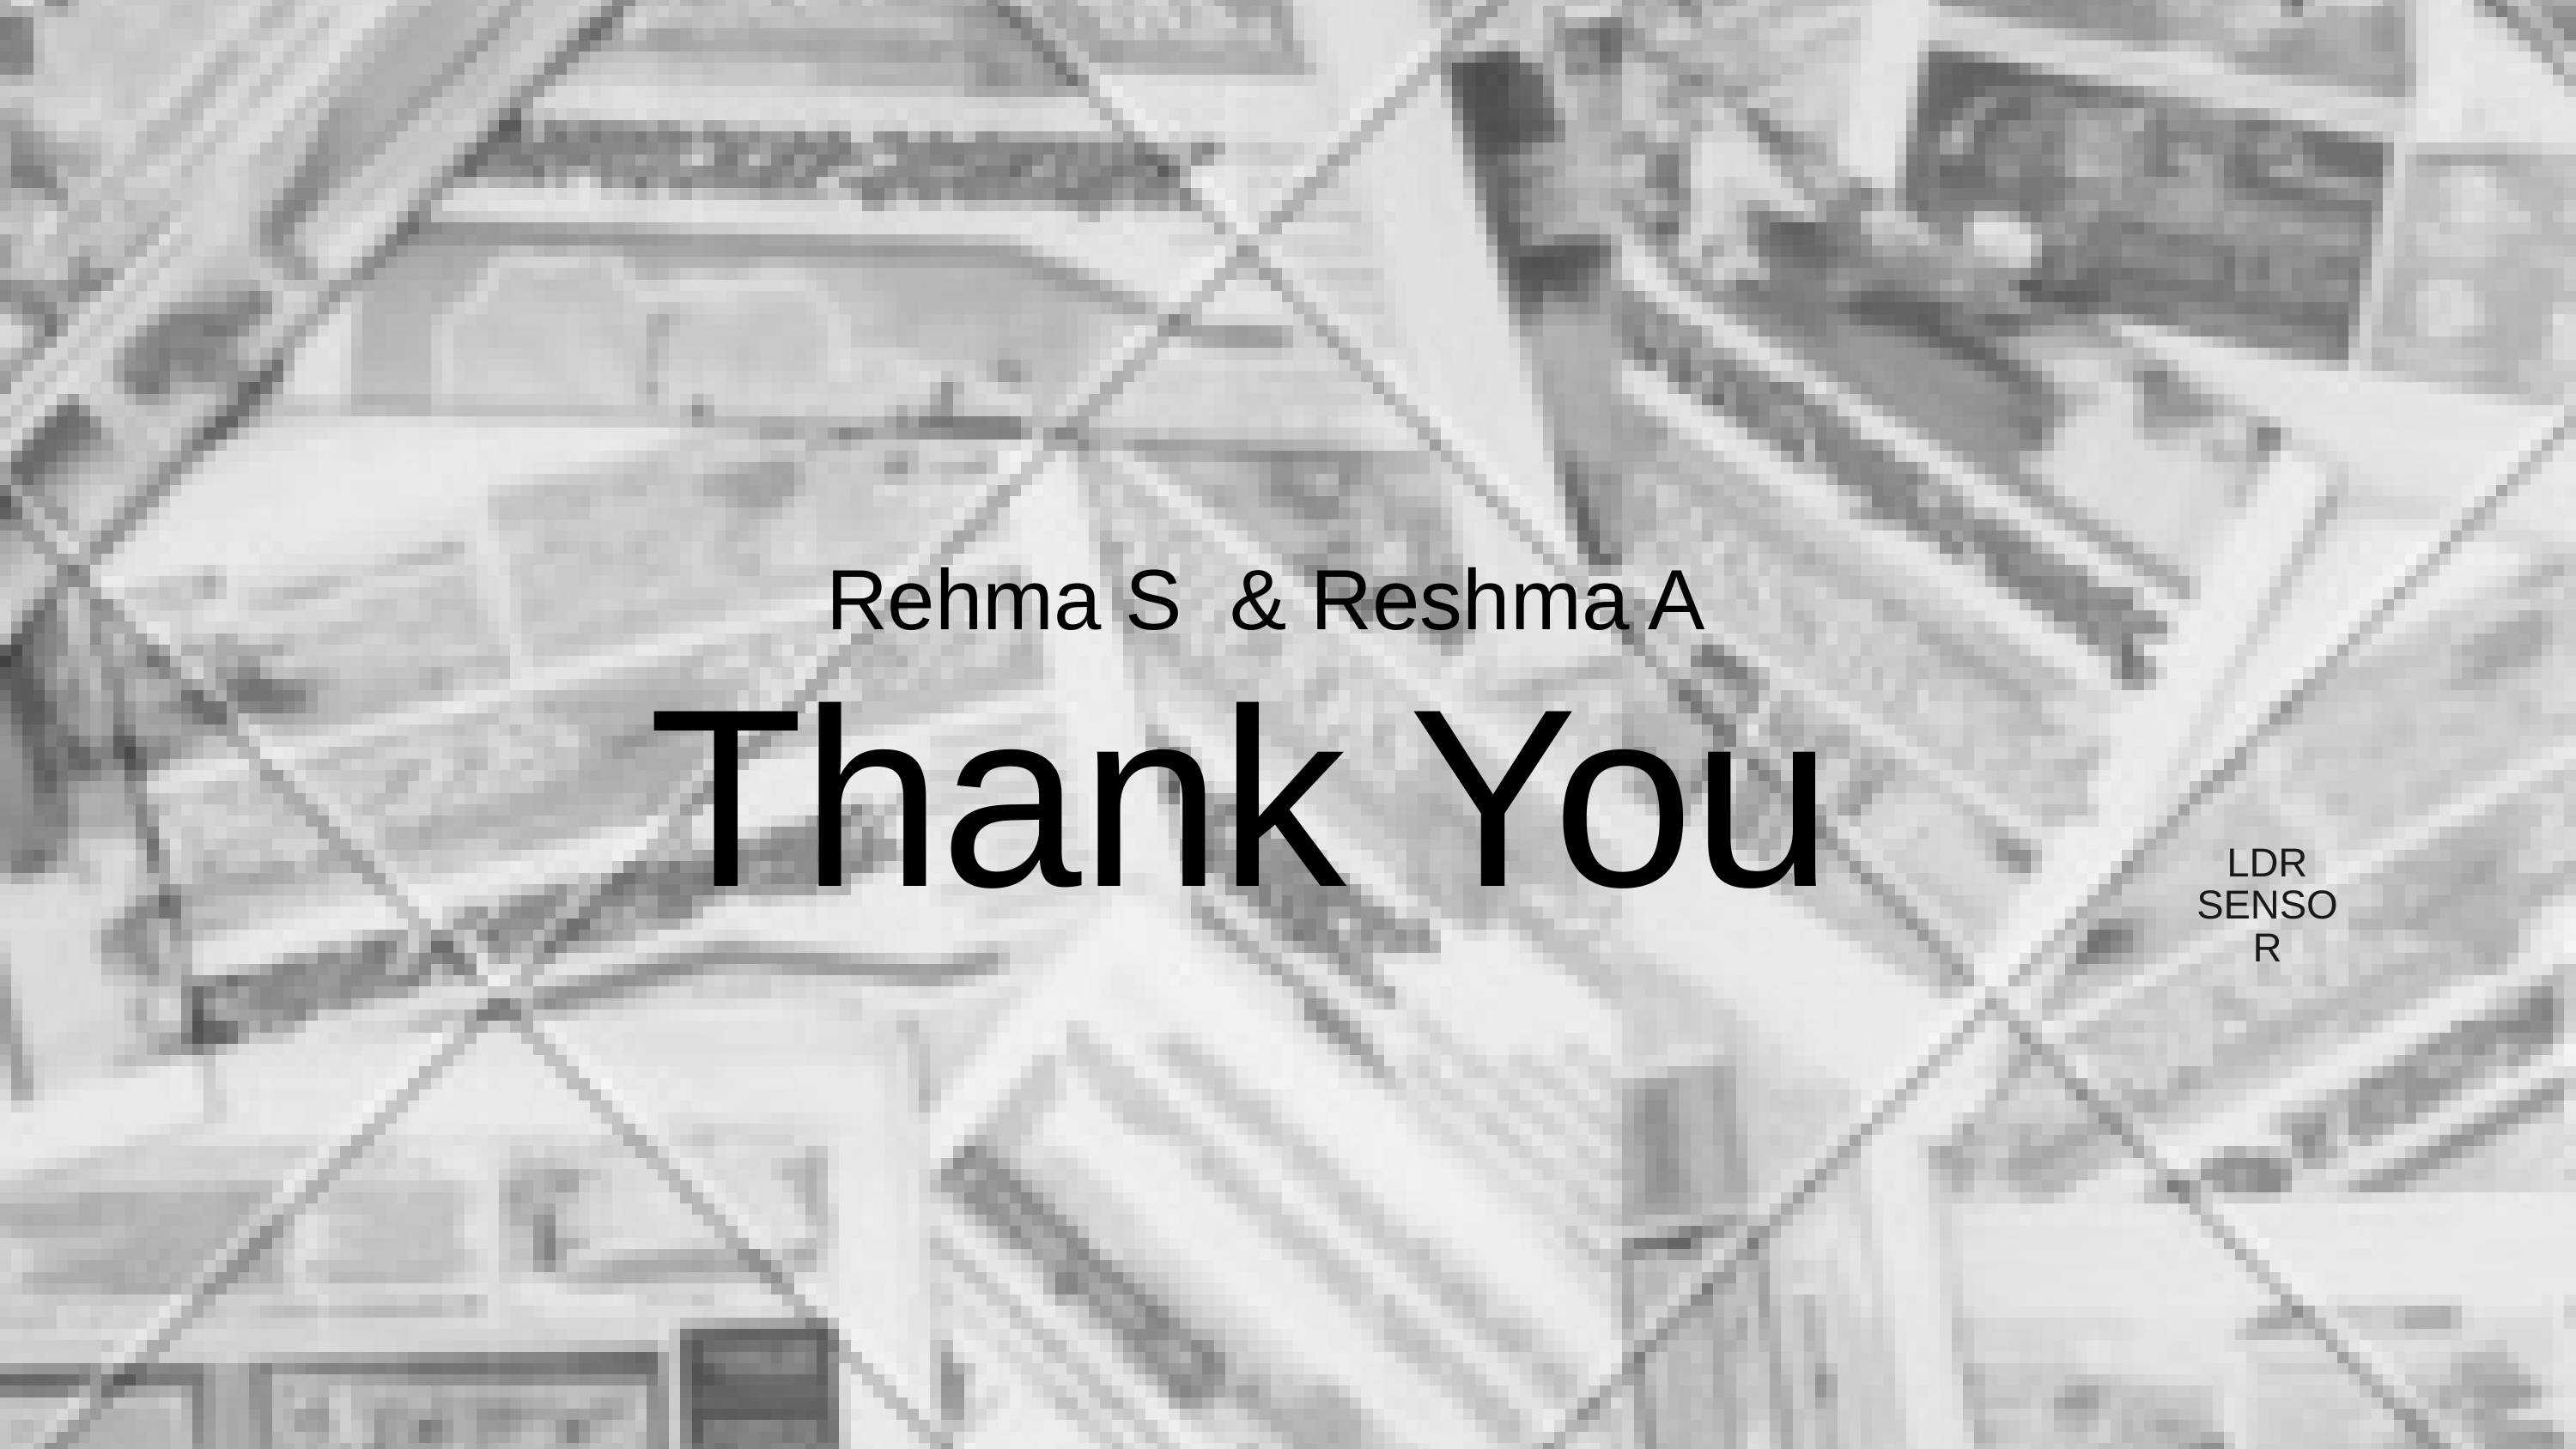

Rehma S  & Reshma A
Thank You
LDR SENSOR